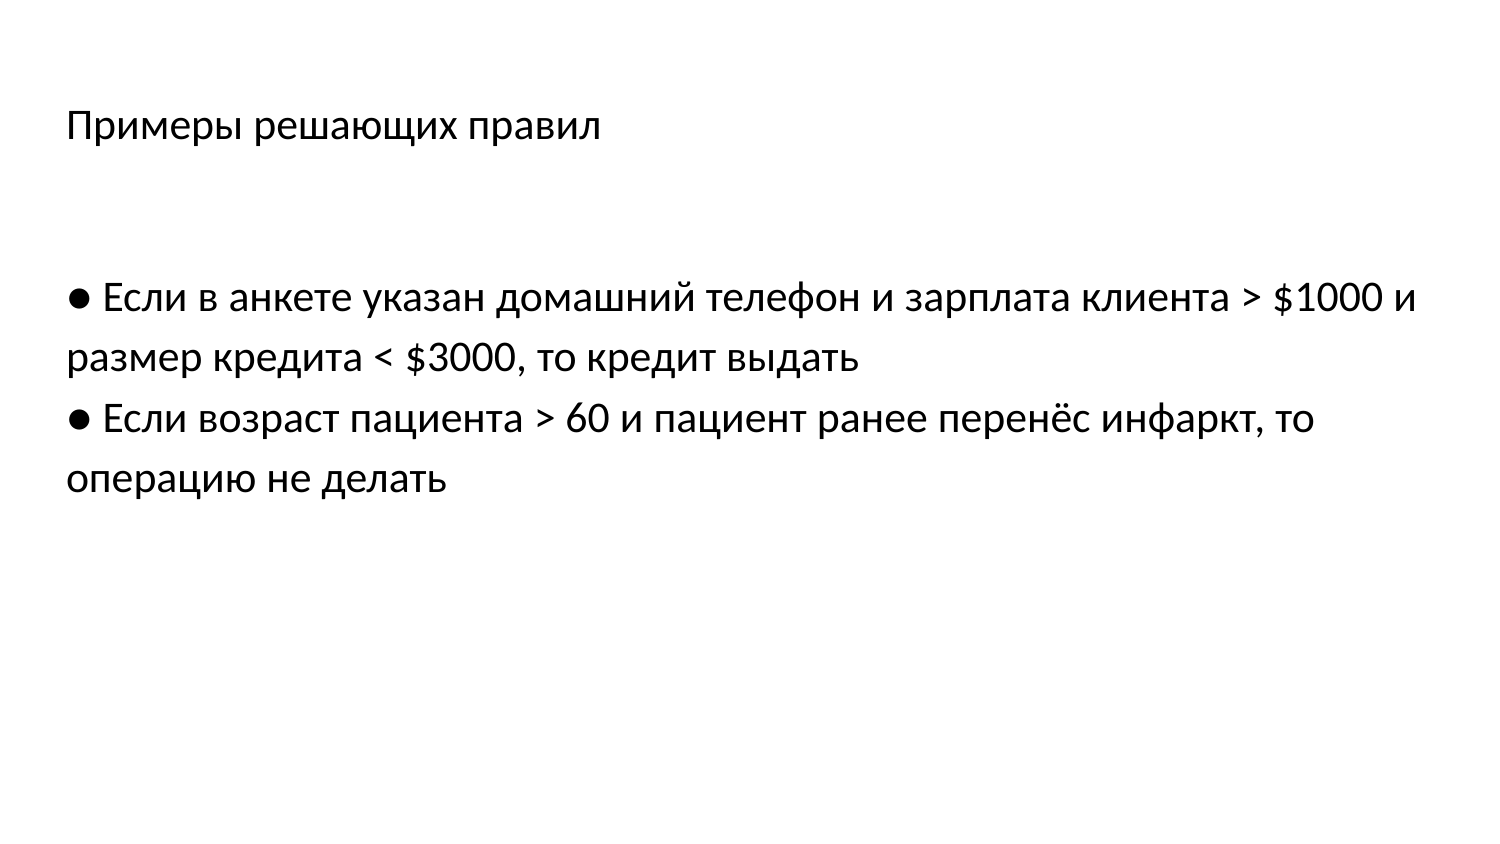

# Примеры решающих правил

● Если в анкете указан домашний телефон и зарплата клиента > $1000 и
размер кредита < $3000, то кредит выдать
● Если возраст пациента > 60 и пациент ранее перенёс инфаркт, то операцию не делать